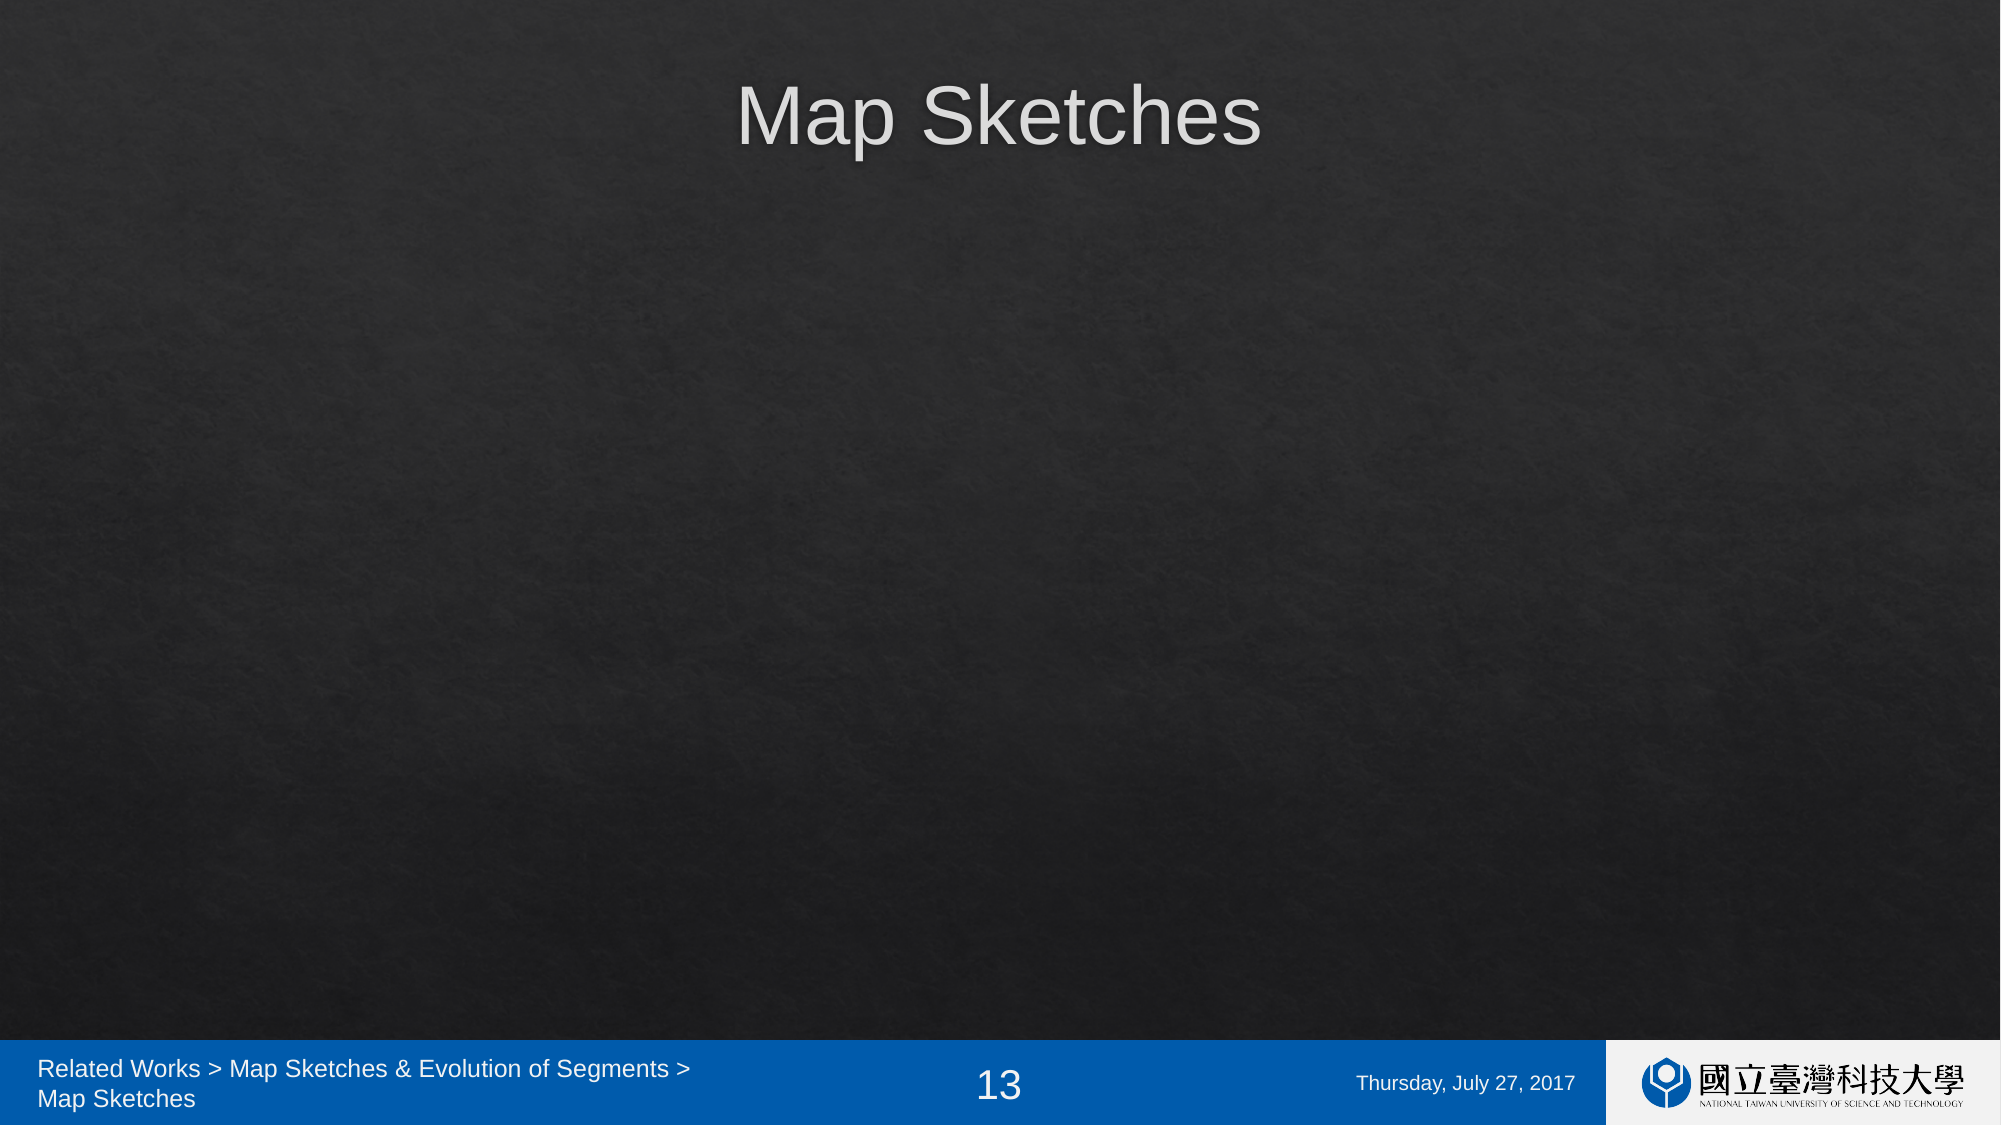

# Map Sketches

Related Works > Map Sketches & Evolution of Segments >
Map Sketches
Thursday, July 27, 2017
13